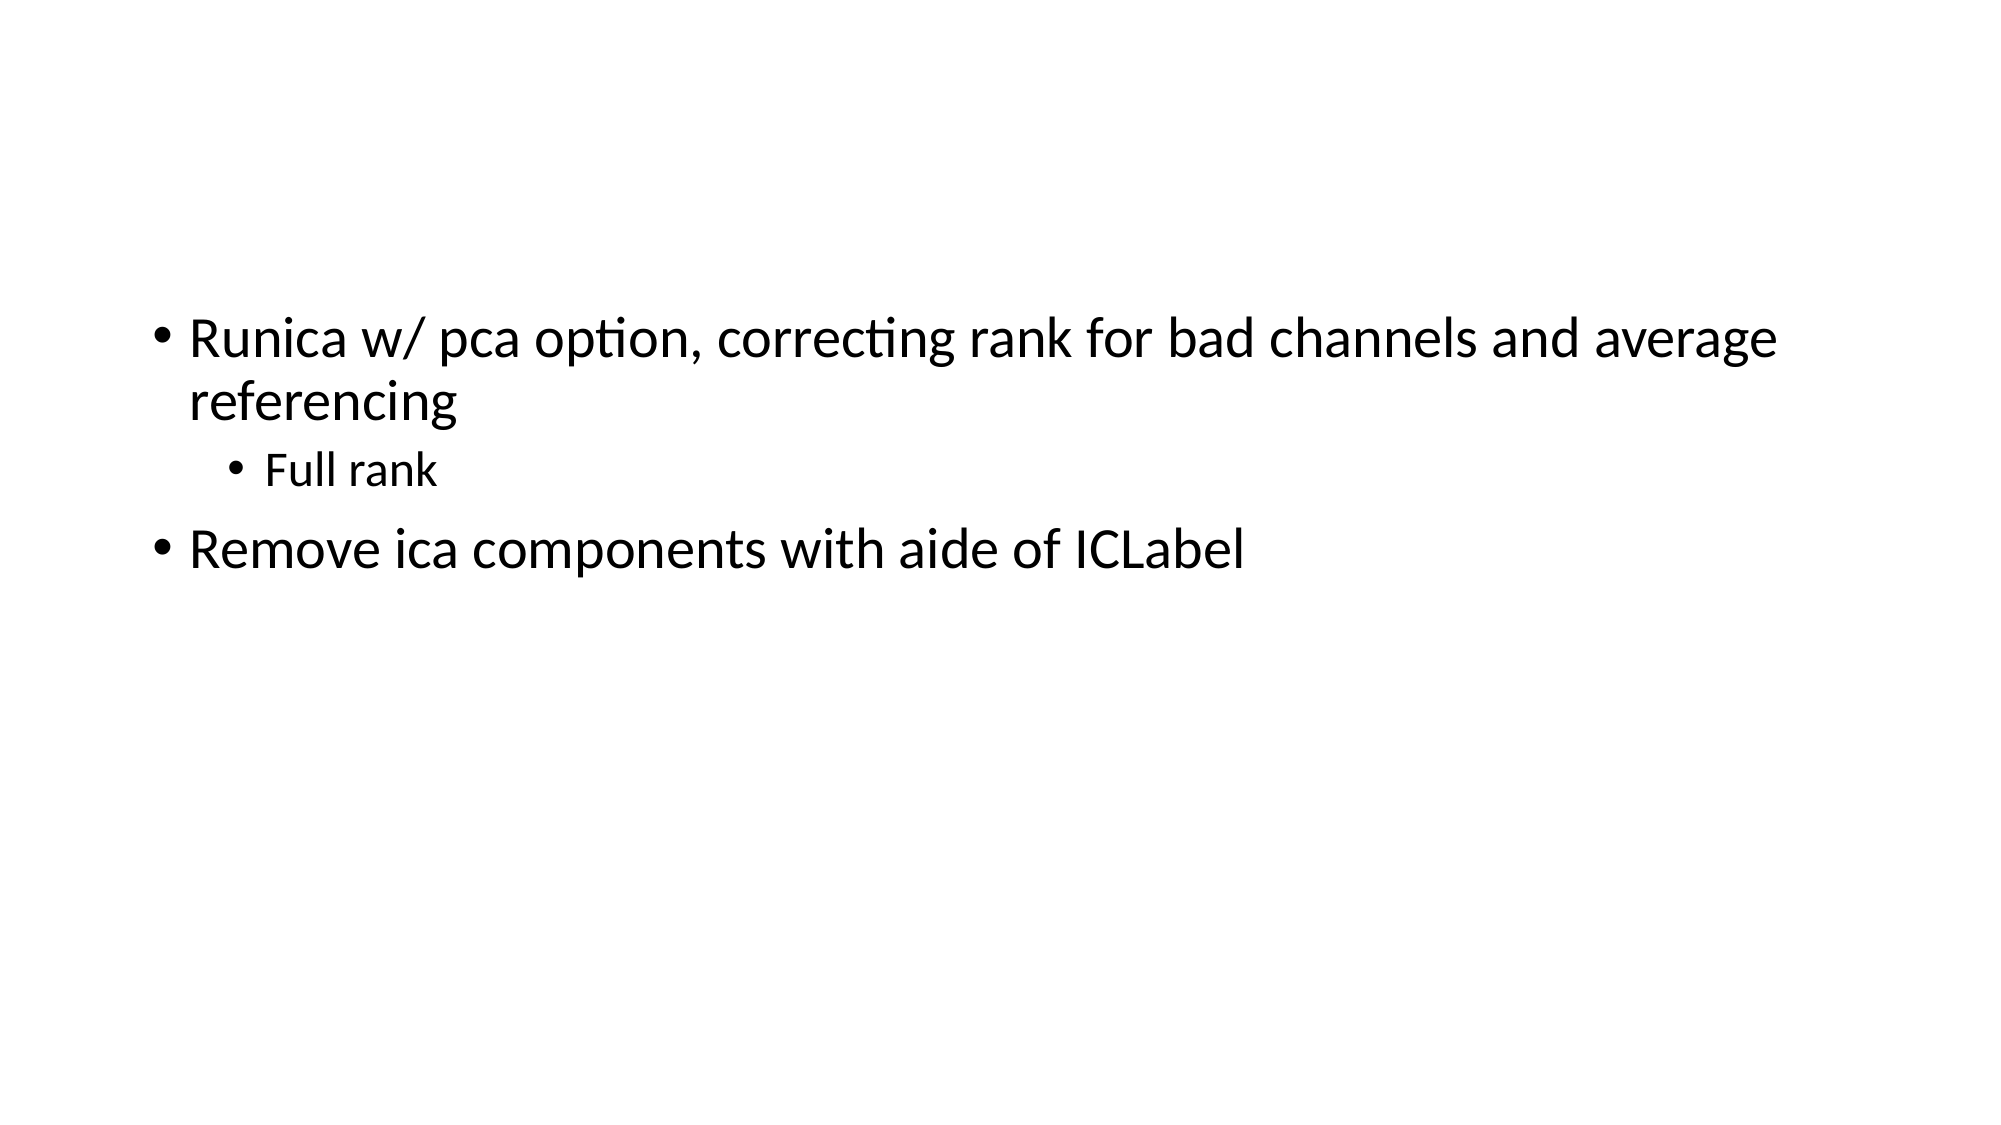

#
Runica w/ pca option, correcting rank for bad channels and average referencing
Full rank
Remove ica components with aide of ICLabel